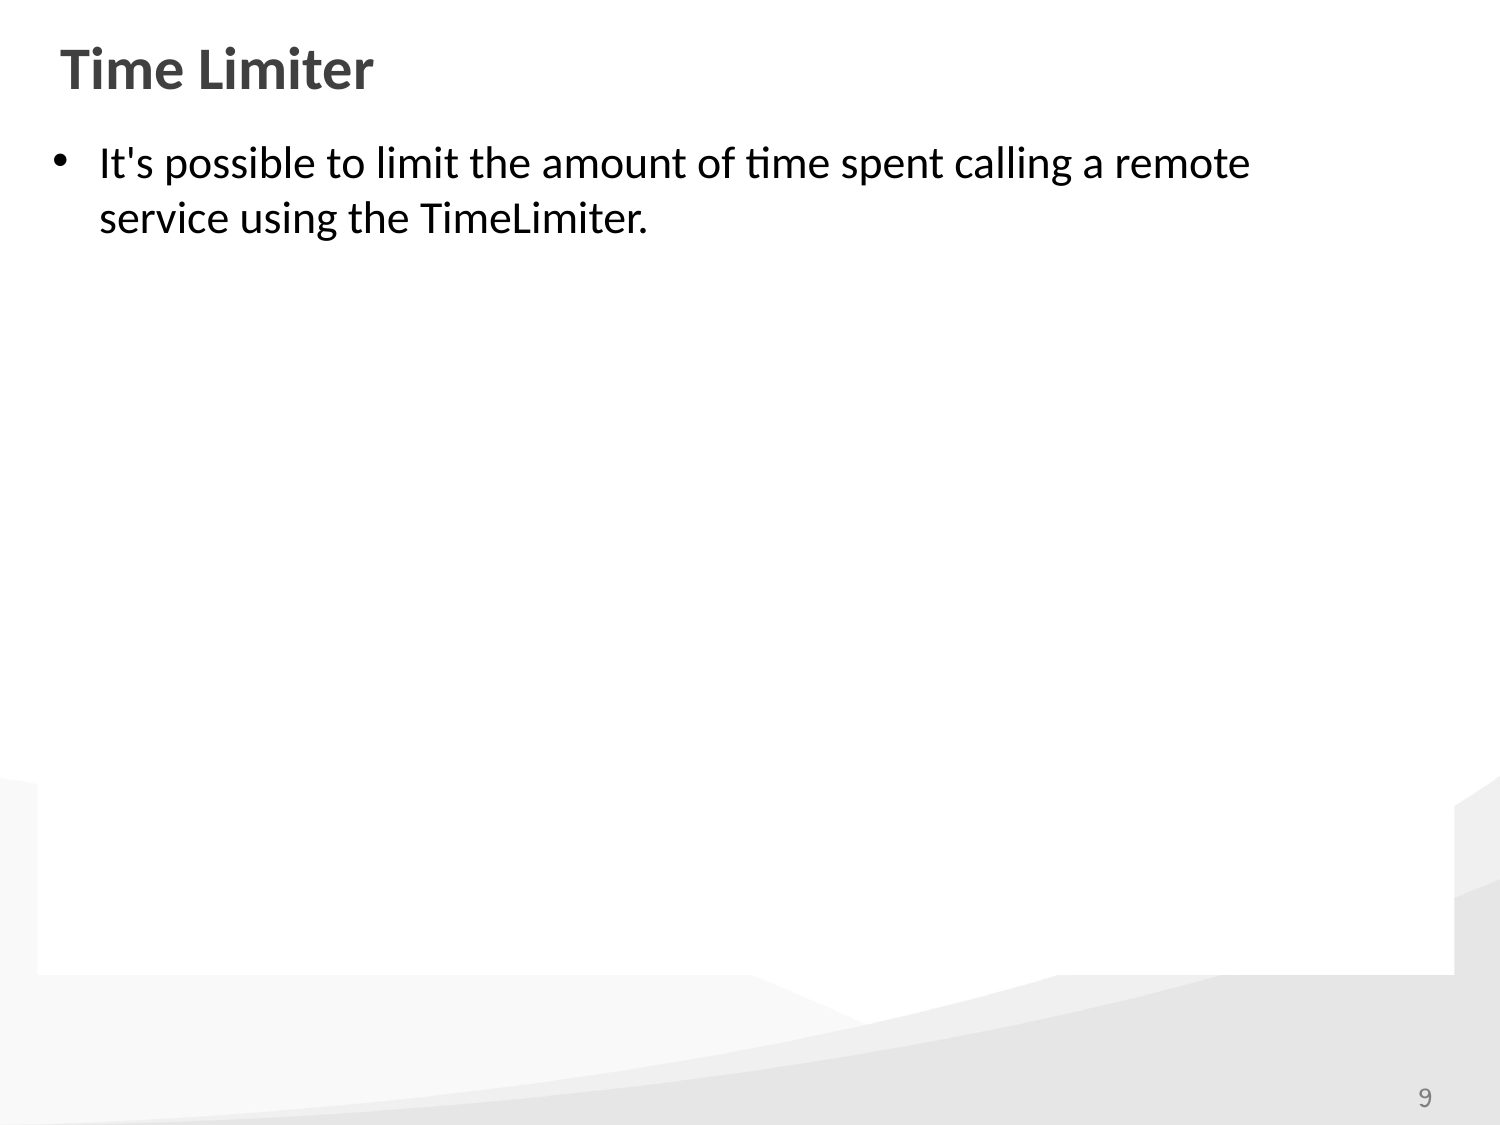

# Time Limiter
It's possible to limit the amount of time spent calling a remote service using the TimeLimiter.